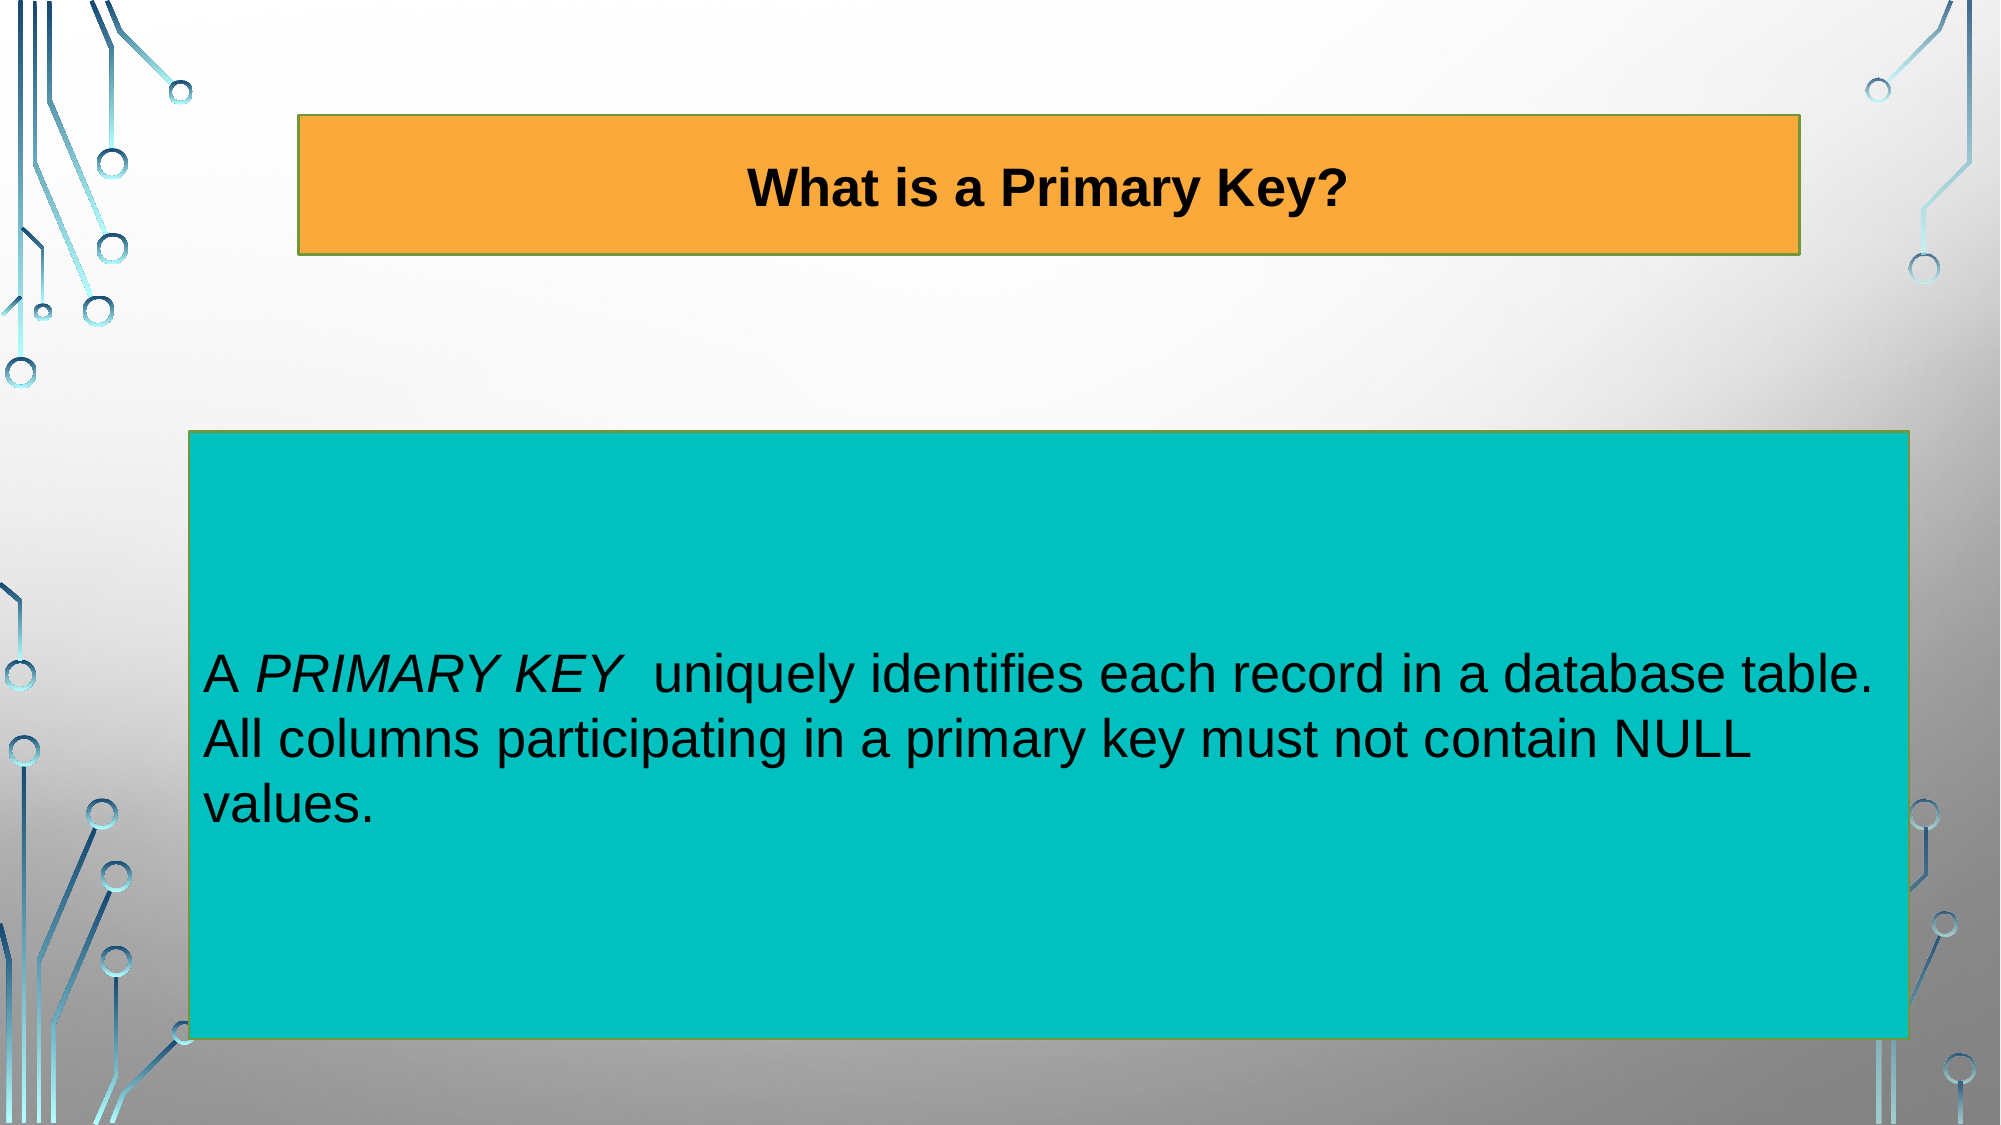

What is a Primary Key?
A PRIMARY KEY  uniquely identifies each record in a database table. All columns participating in a primary key must not contain NULL values.